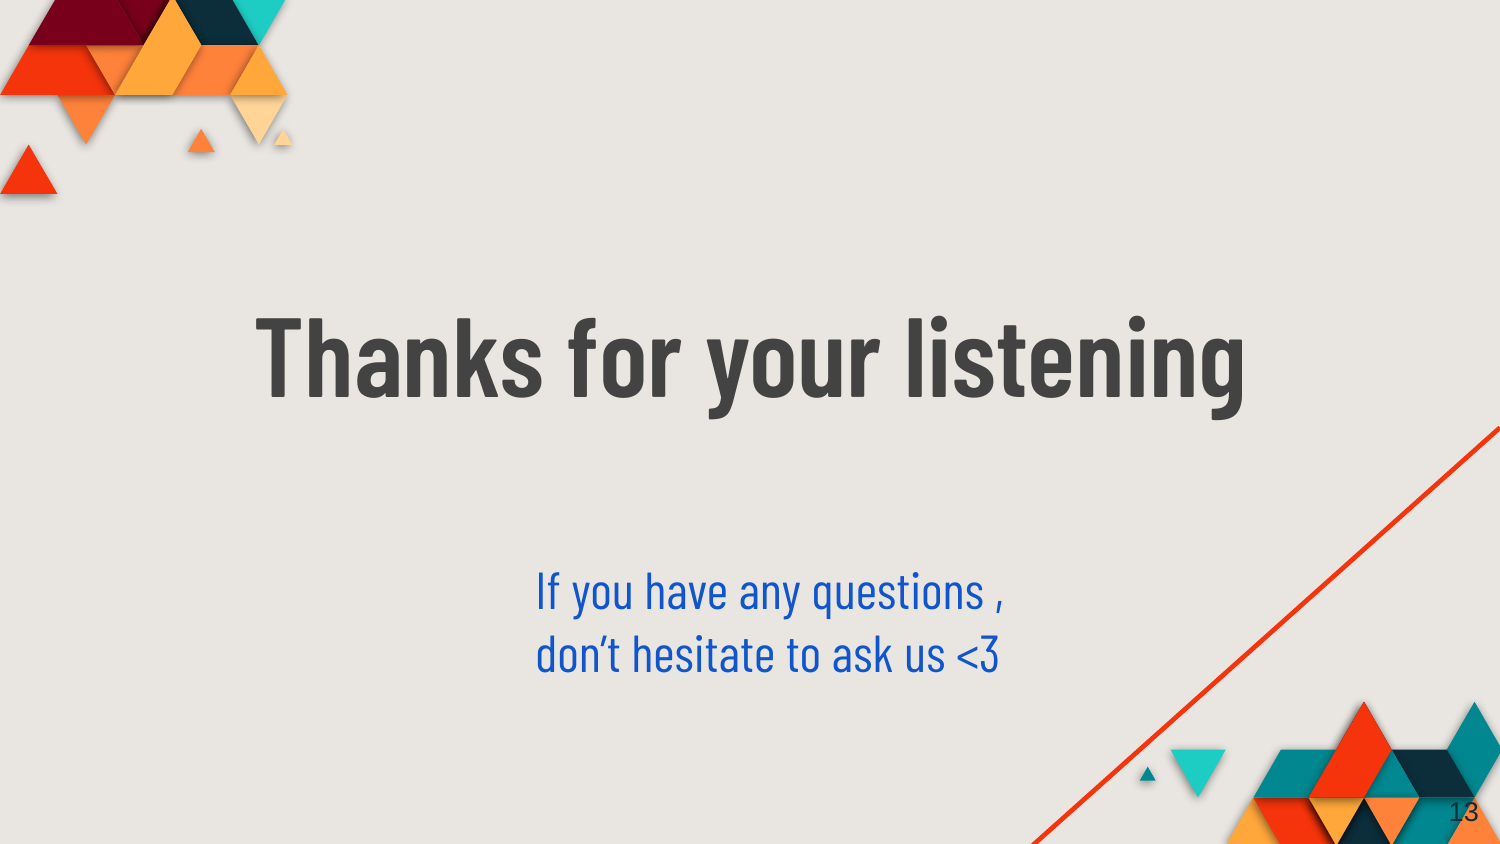

# Thanks for your listening
If you have any questions , don’t hesitate to ask us <3

13